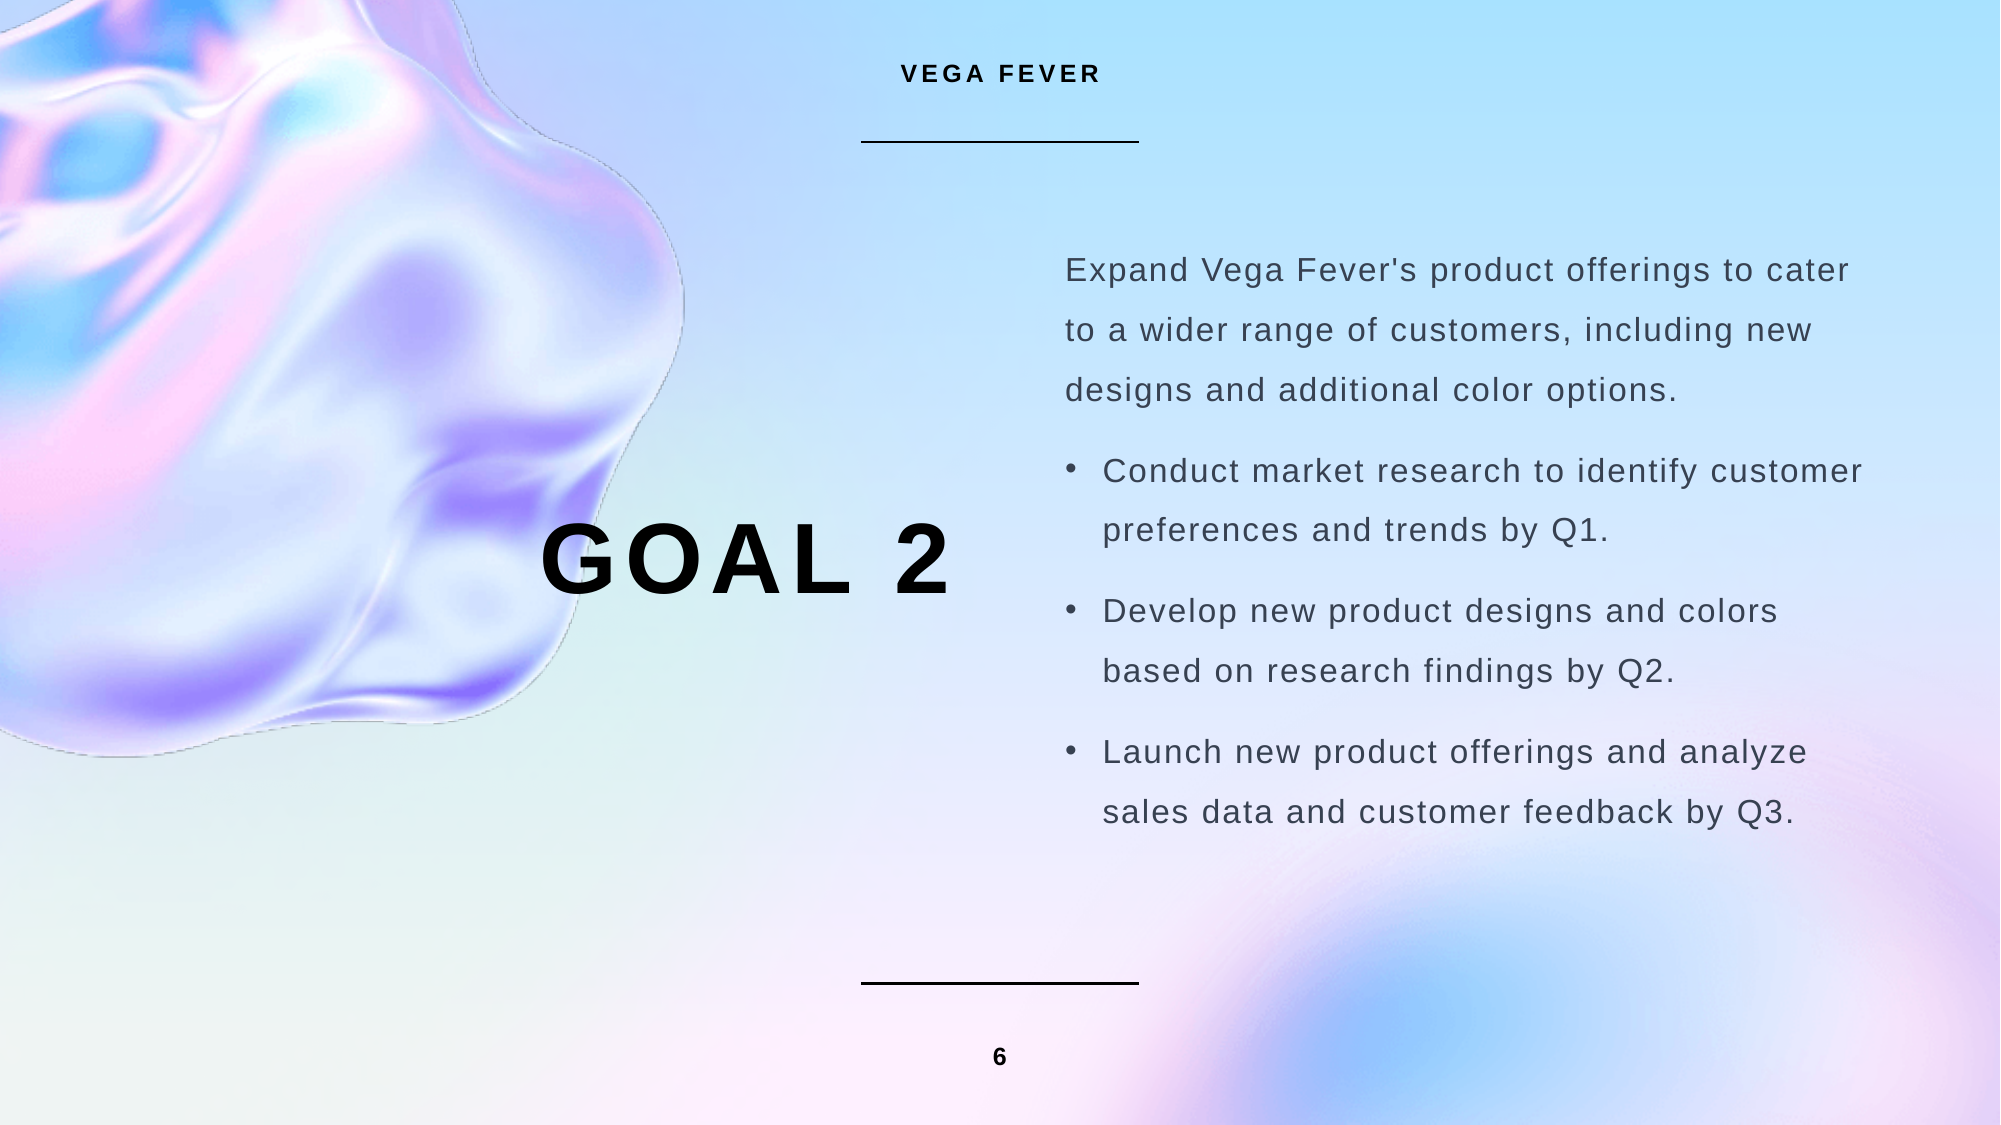

VEGA FEVER
Expand Vega Fever's product offerings to cater to a wider range of customers, including new designs and additional color options.
Conduct market research to identify customer preferences and trends by Q1.
Develop new product designs and colors based on research findings by Q2.
Launch new product offerings and analyze sales data and customer feedback by Q3.

# Goal 2
6